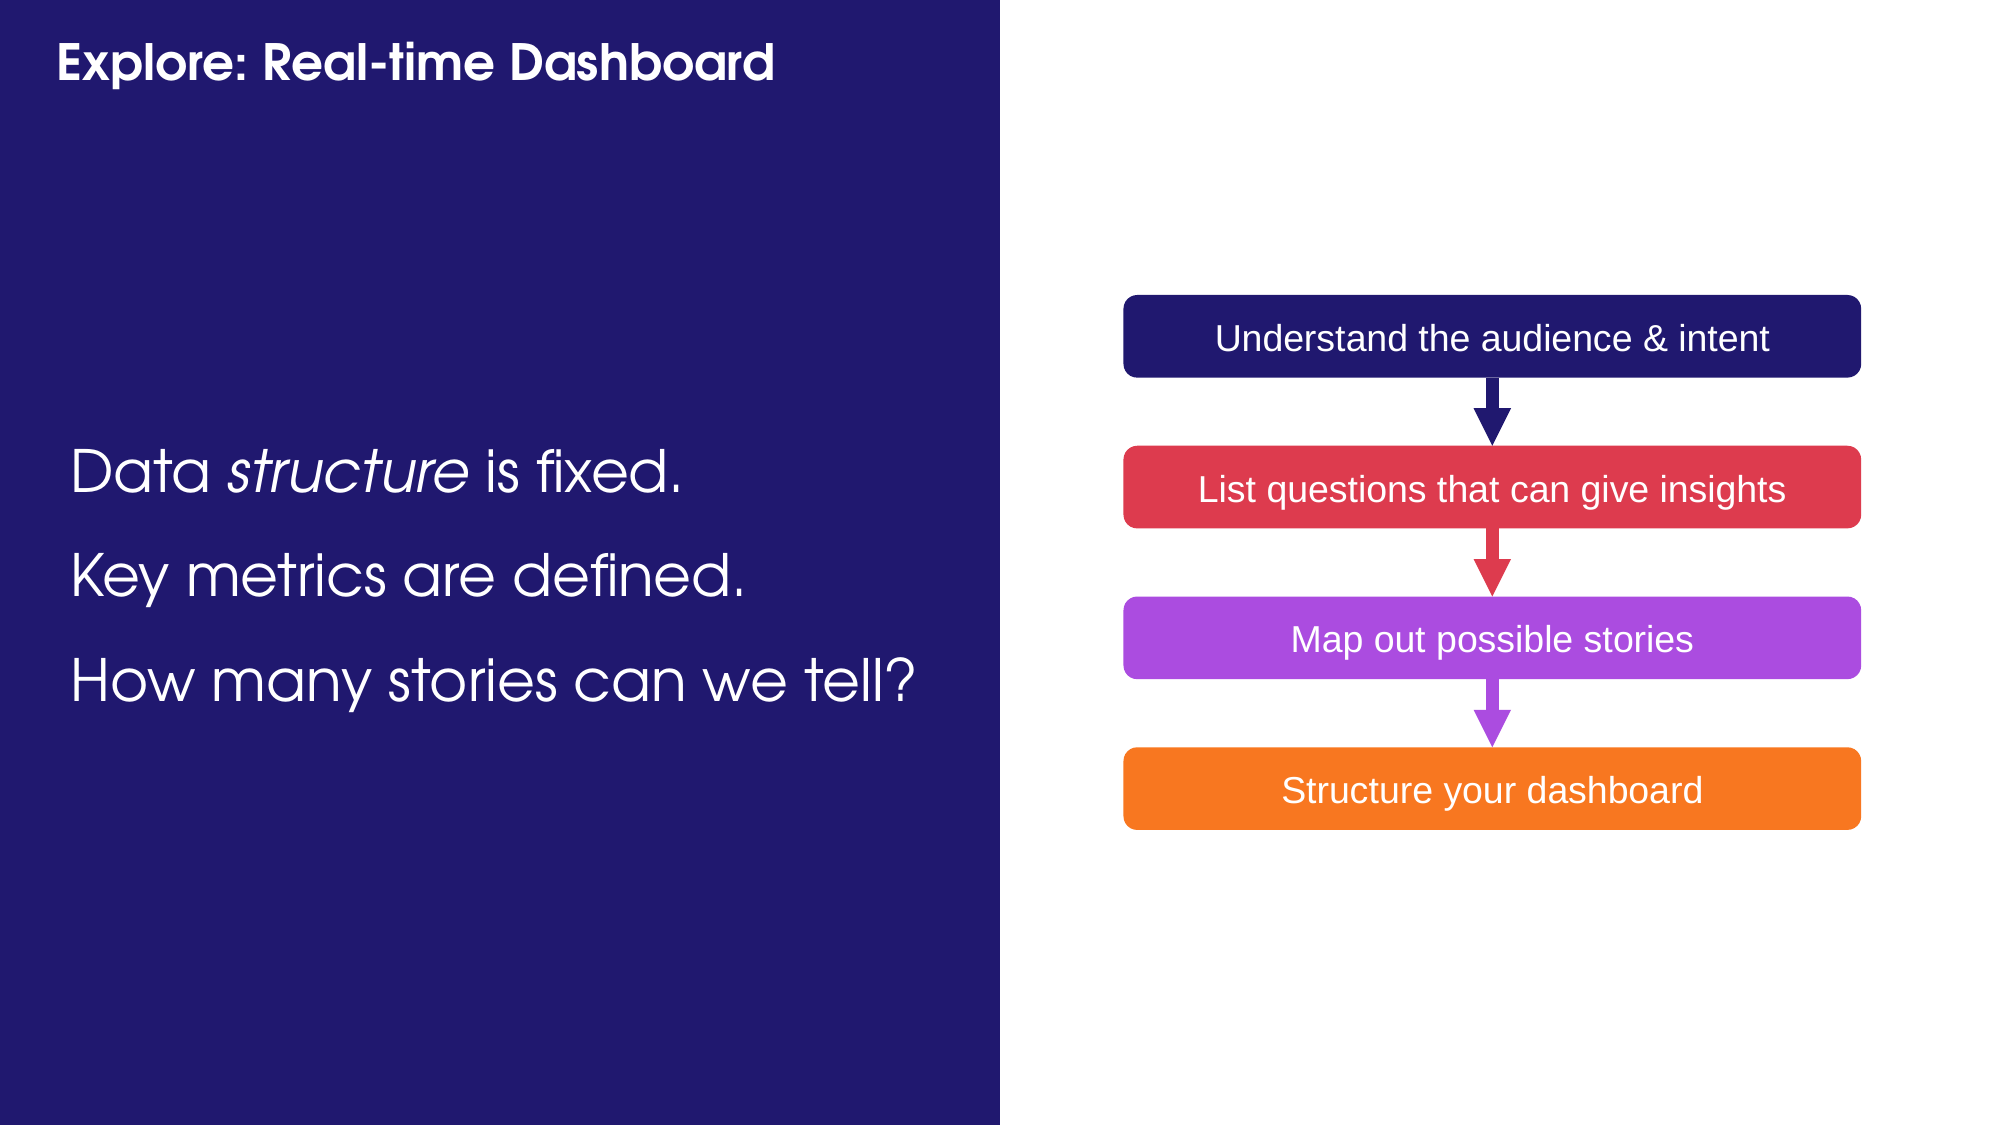

Explore: Real-time Dashboard
Understand the audience & intent
Data structure is fixed.
Key metrics are defined.
How many stories can we tell?
List questions that can give insights
Map out possible stories
Structure your dashboard